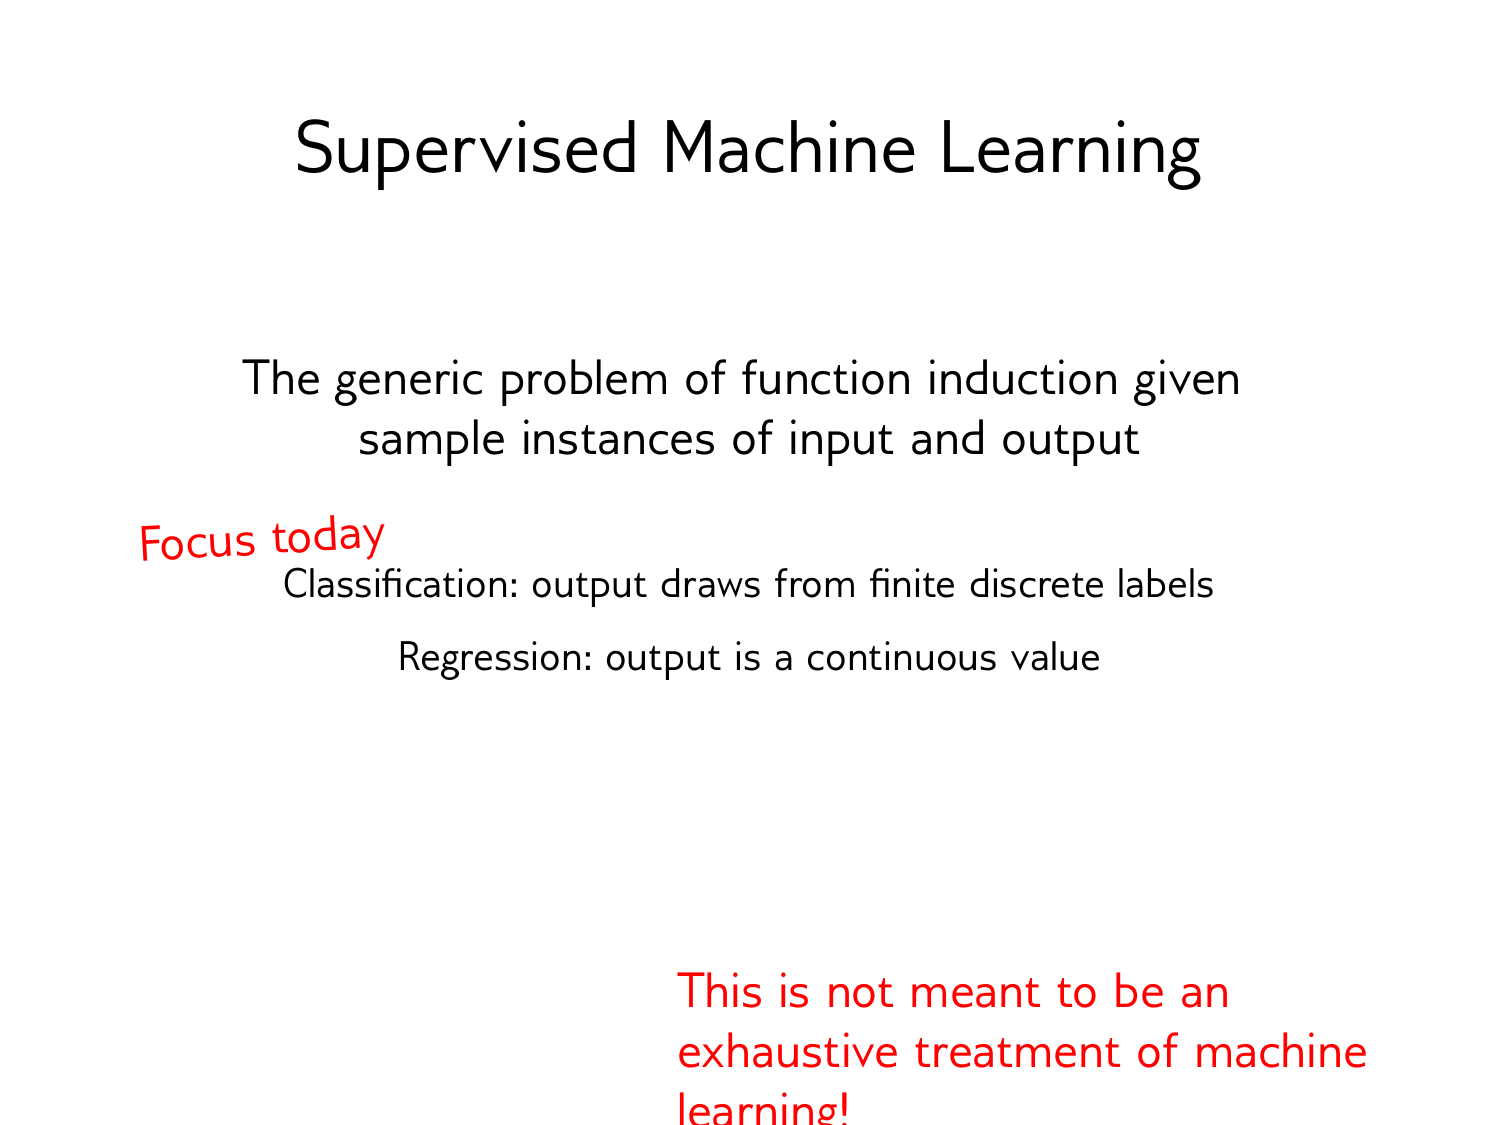

Supervised Machine Learning
The generic problem of function induction given
sample instances of input and output
Focus today
Classification: output draws from finite discrete labels
Regression: output is a continuous value
This is not meant to be an exhaustive treatment of machine learning!